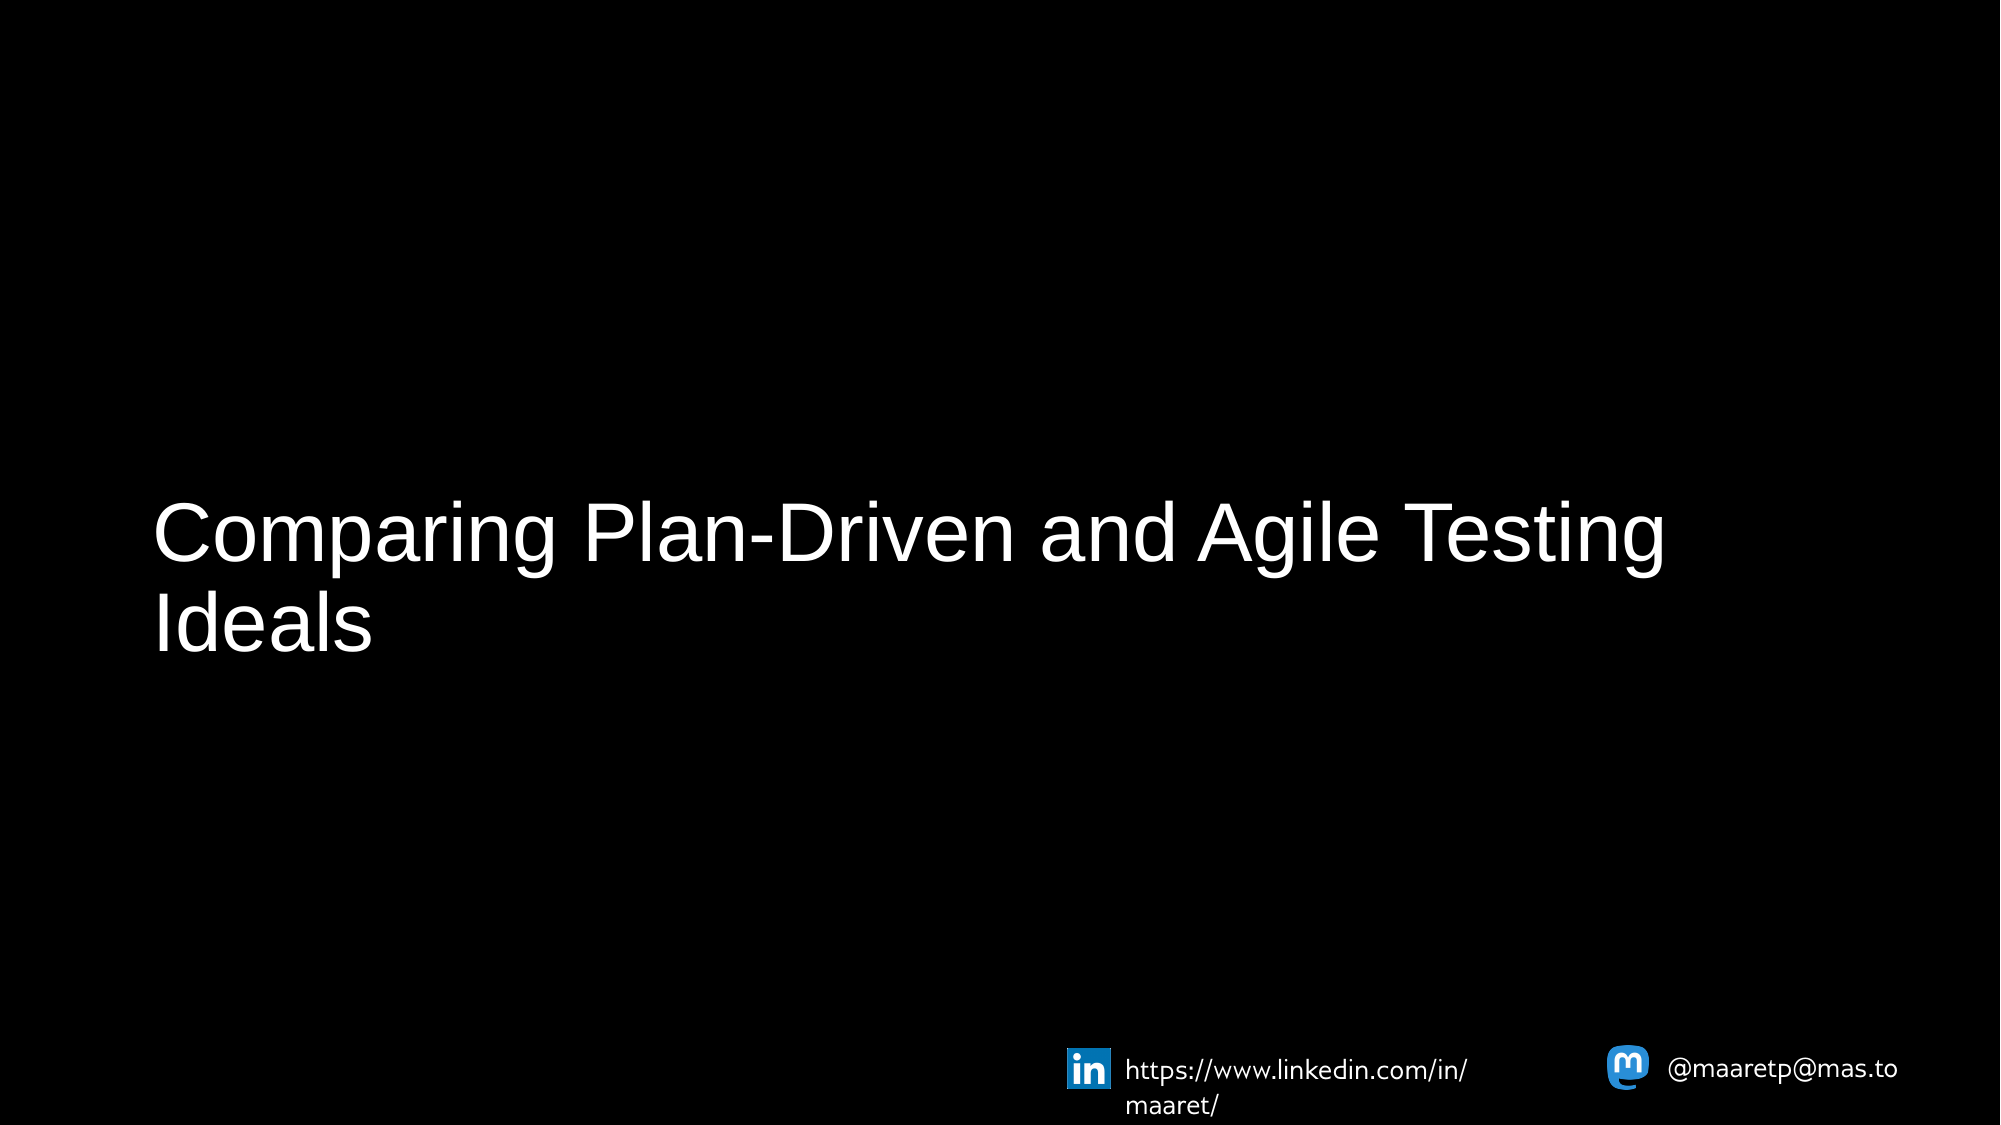

# Comparing Plan-Driven and Agile Testing Ideals